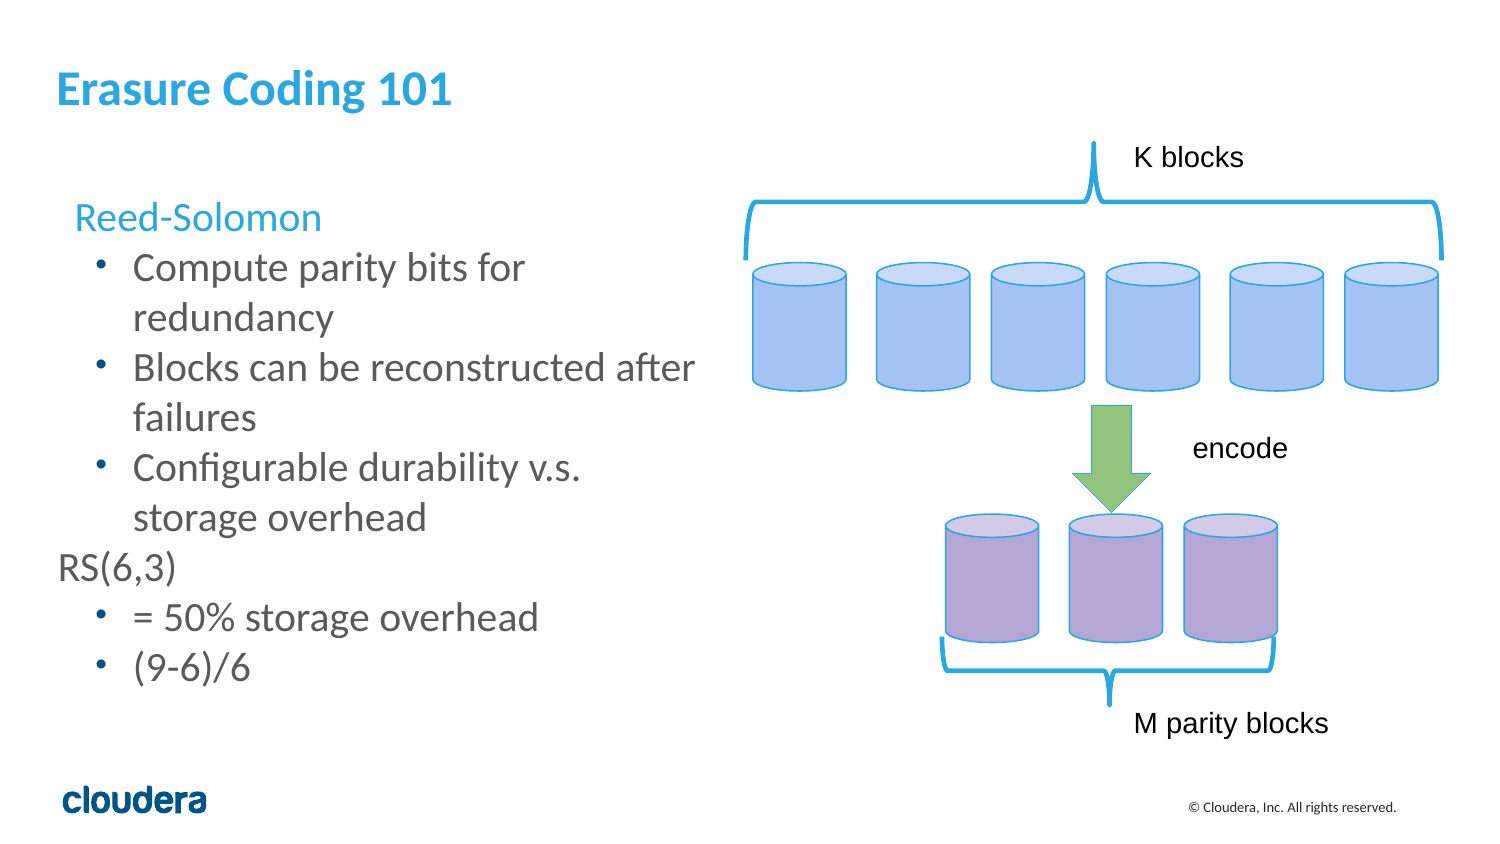

# Erasure Coding 101
K blocks
Reed-Solomon
Compute parity bits for redundancy
Blocks can be reconstructed after failures
Configurable durability v.s. storage overhead
RS(6,3)
= 50% storage overhead
(9-6)/6

encode

M parity blocks
15